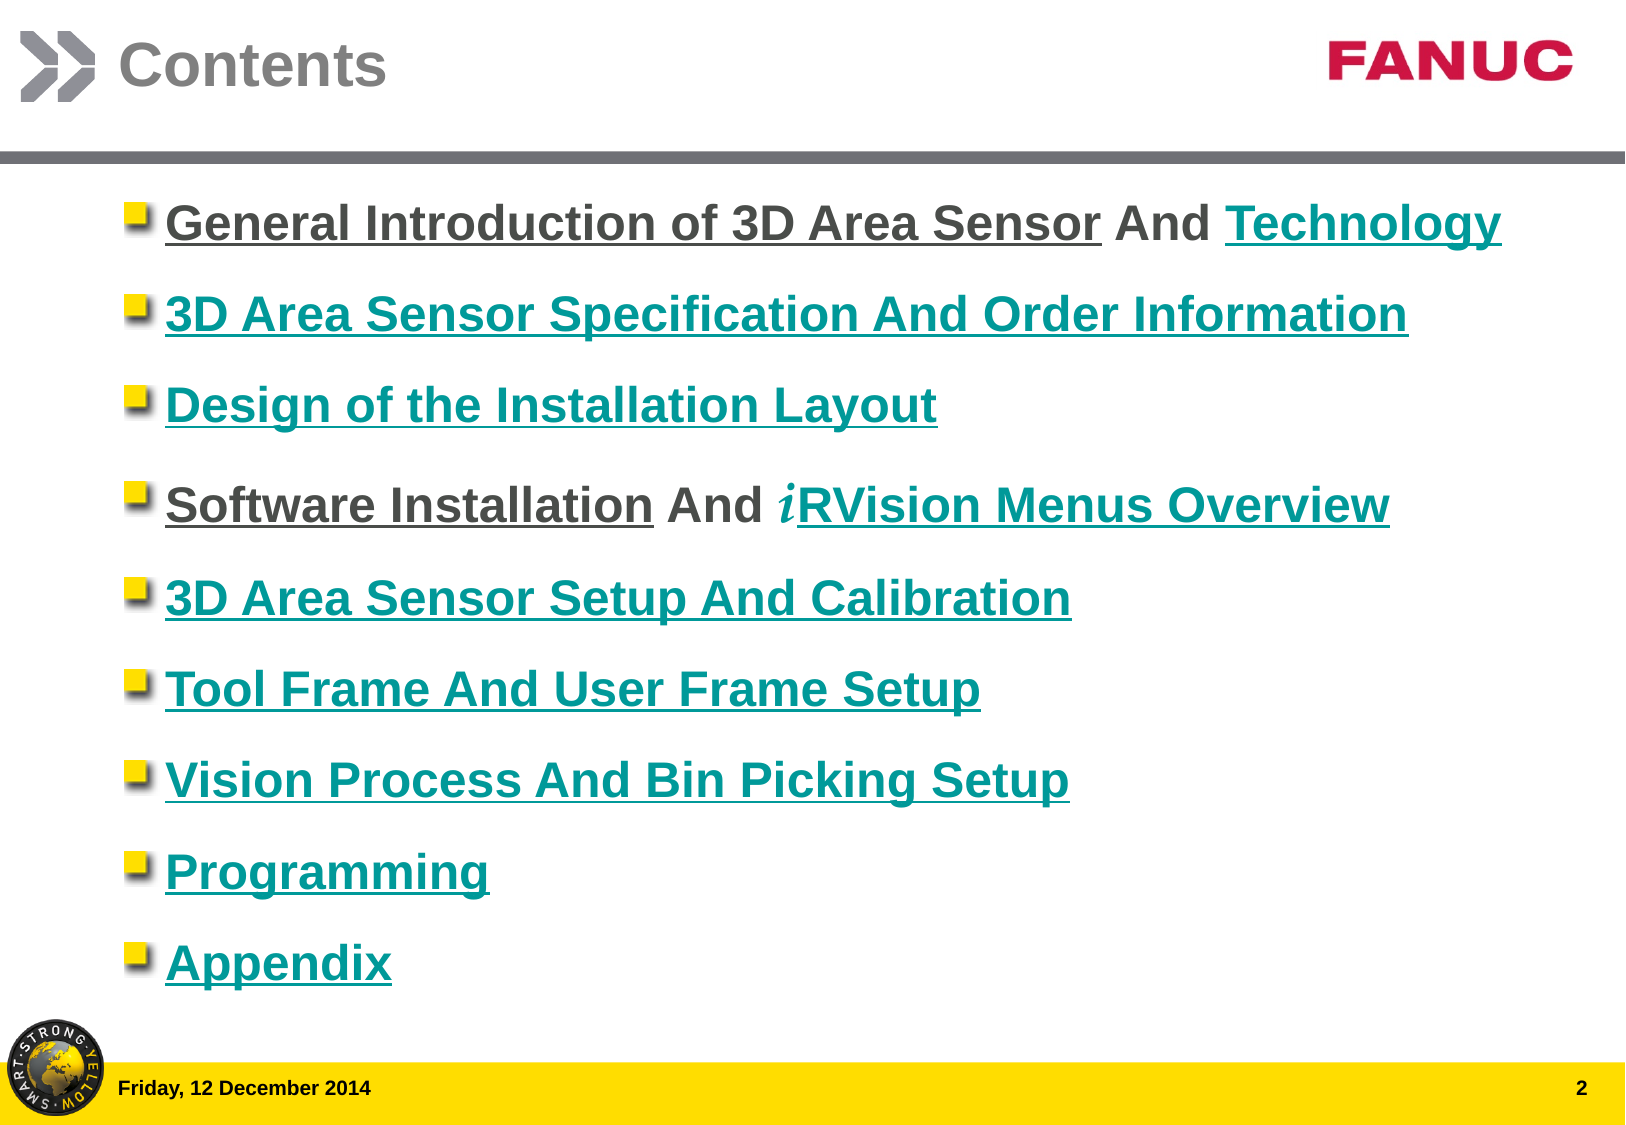

# Contents
General Introduction of 3D Area Sensor And Technology
3D Area Sensor Specification And Order Information
Design of the Installation Layout
Software Installation And iRVision Menus Overview
3D Area Sensor Setup And Calibration
Tool Frame And User Frame Setup
Vision Process And Bin Picking Setup
Programming
Appendix

Friday, 12 December 2014
2